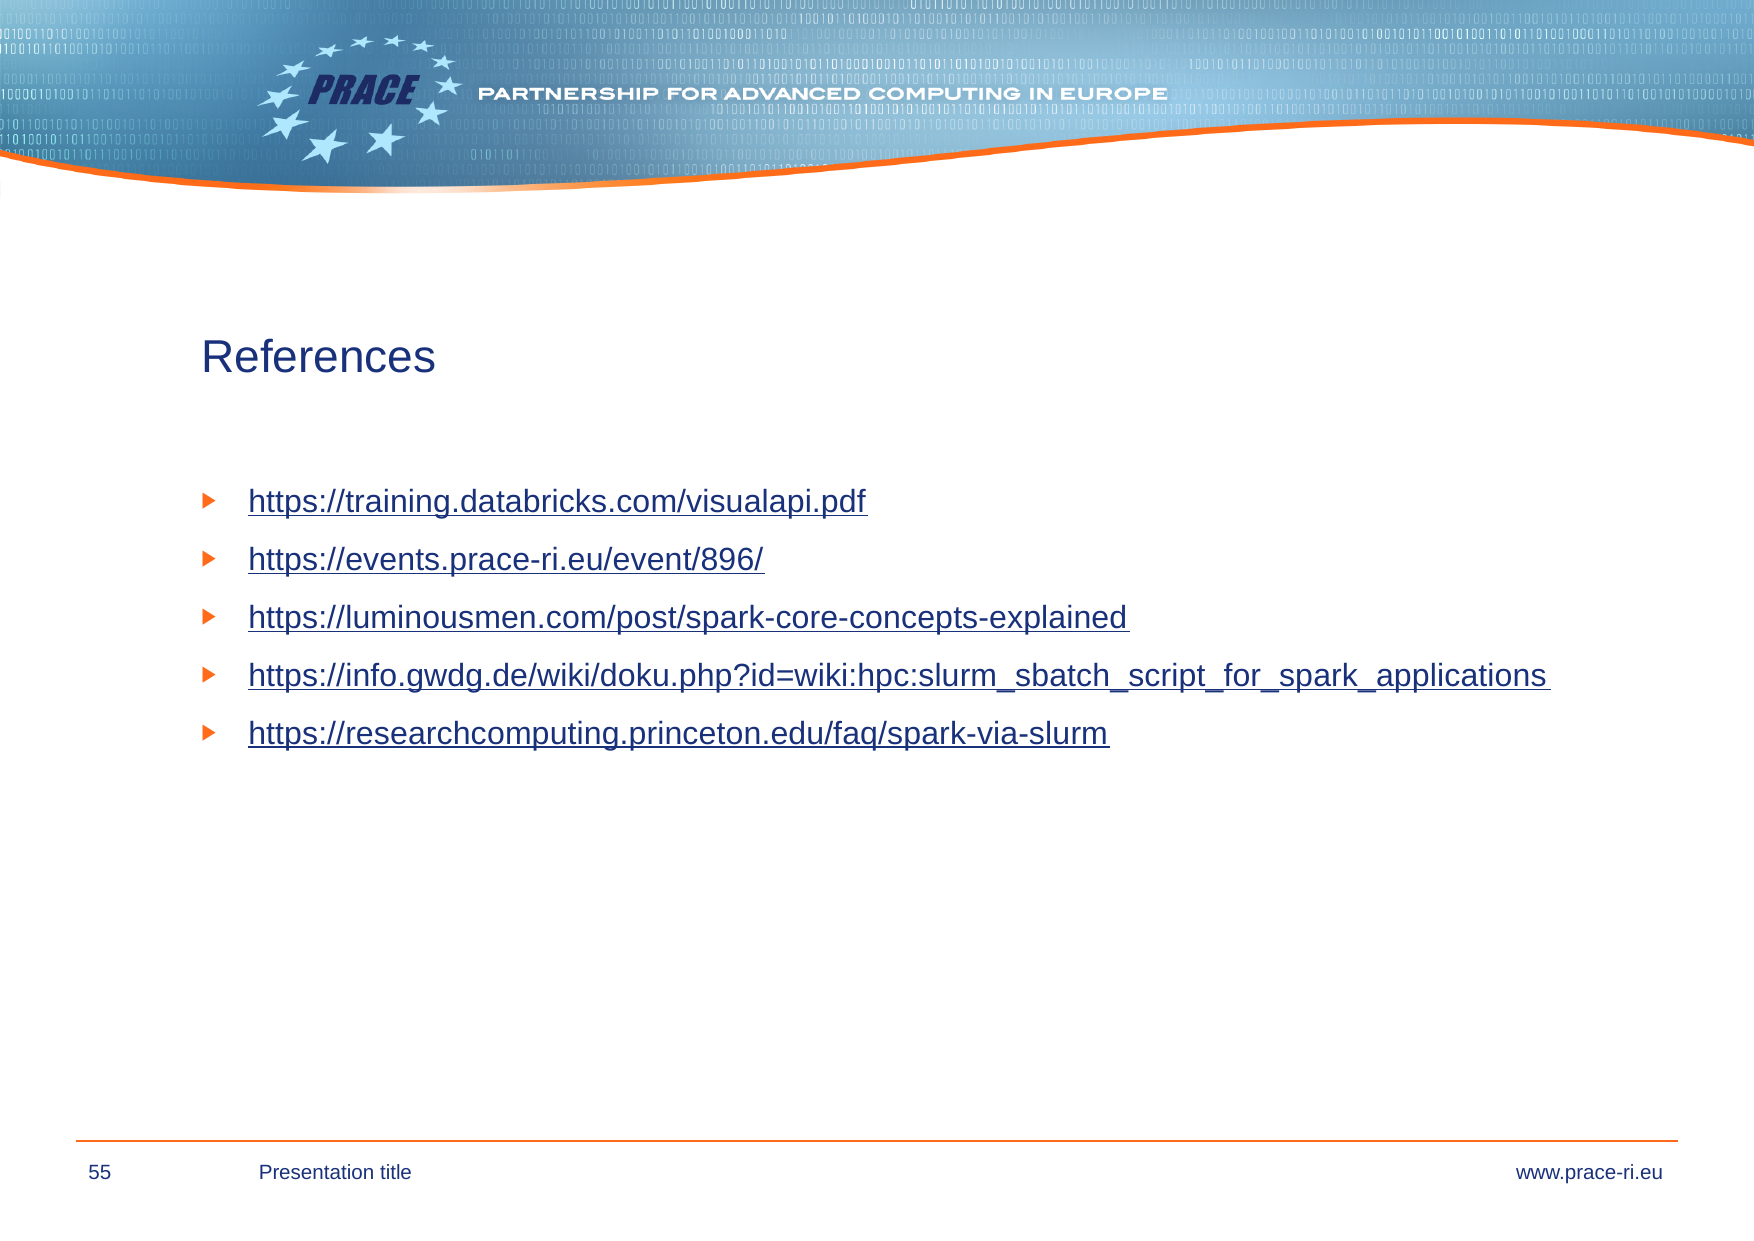

# References
https://training.databricks.com/visualapi.pdf
https://events.prace-ri.eu/event/896/
https://luminousmen.com/post/spark-core-concepts-explained
https://info.gwdg.de/wiki/doku.php?id=wiki:hpc:slurm_sbatch_script_for_spark_applications
https://researchcomputing.princeton.edu/faq/spark-via-slurm